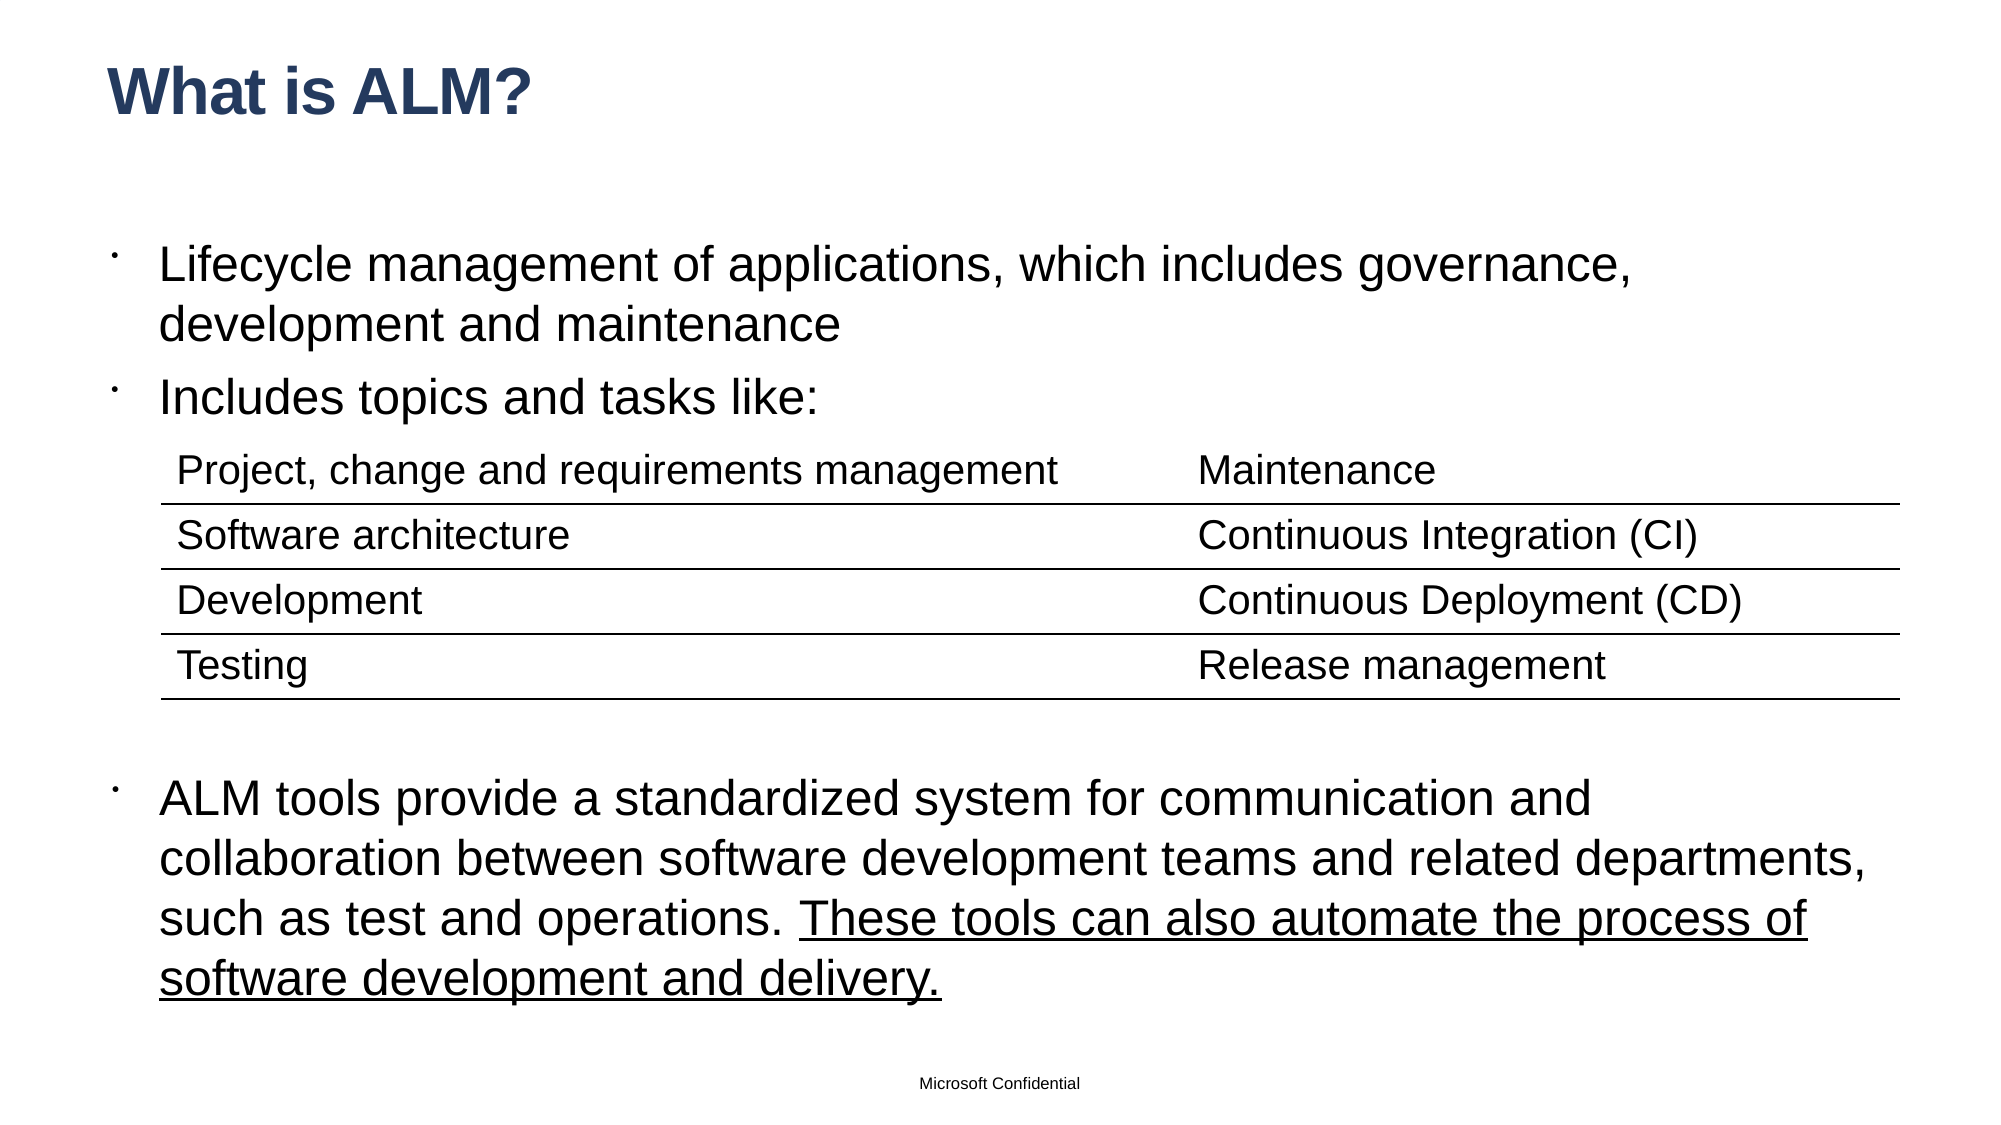

# What is ALM?
Lifecycle management of applications, which includes governance, development and maintenance
Includes topics and tasks like:
| Project, change and requirements management | Maintenance |
| --- | --- |
| Software architecture | Continuous Integration (CI) |
| Development | Continuous Deployment (CD) |
| Testing | Release management |
ALM tools provide a standardized system for communication and collaboration between software development teams and related departments, such as test and operations. These tools can also automate the process of software development and delivery.
Microsoft Confidential